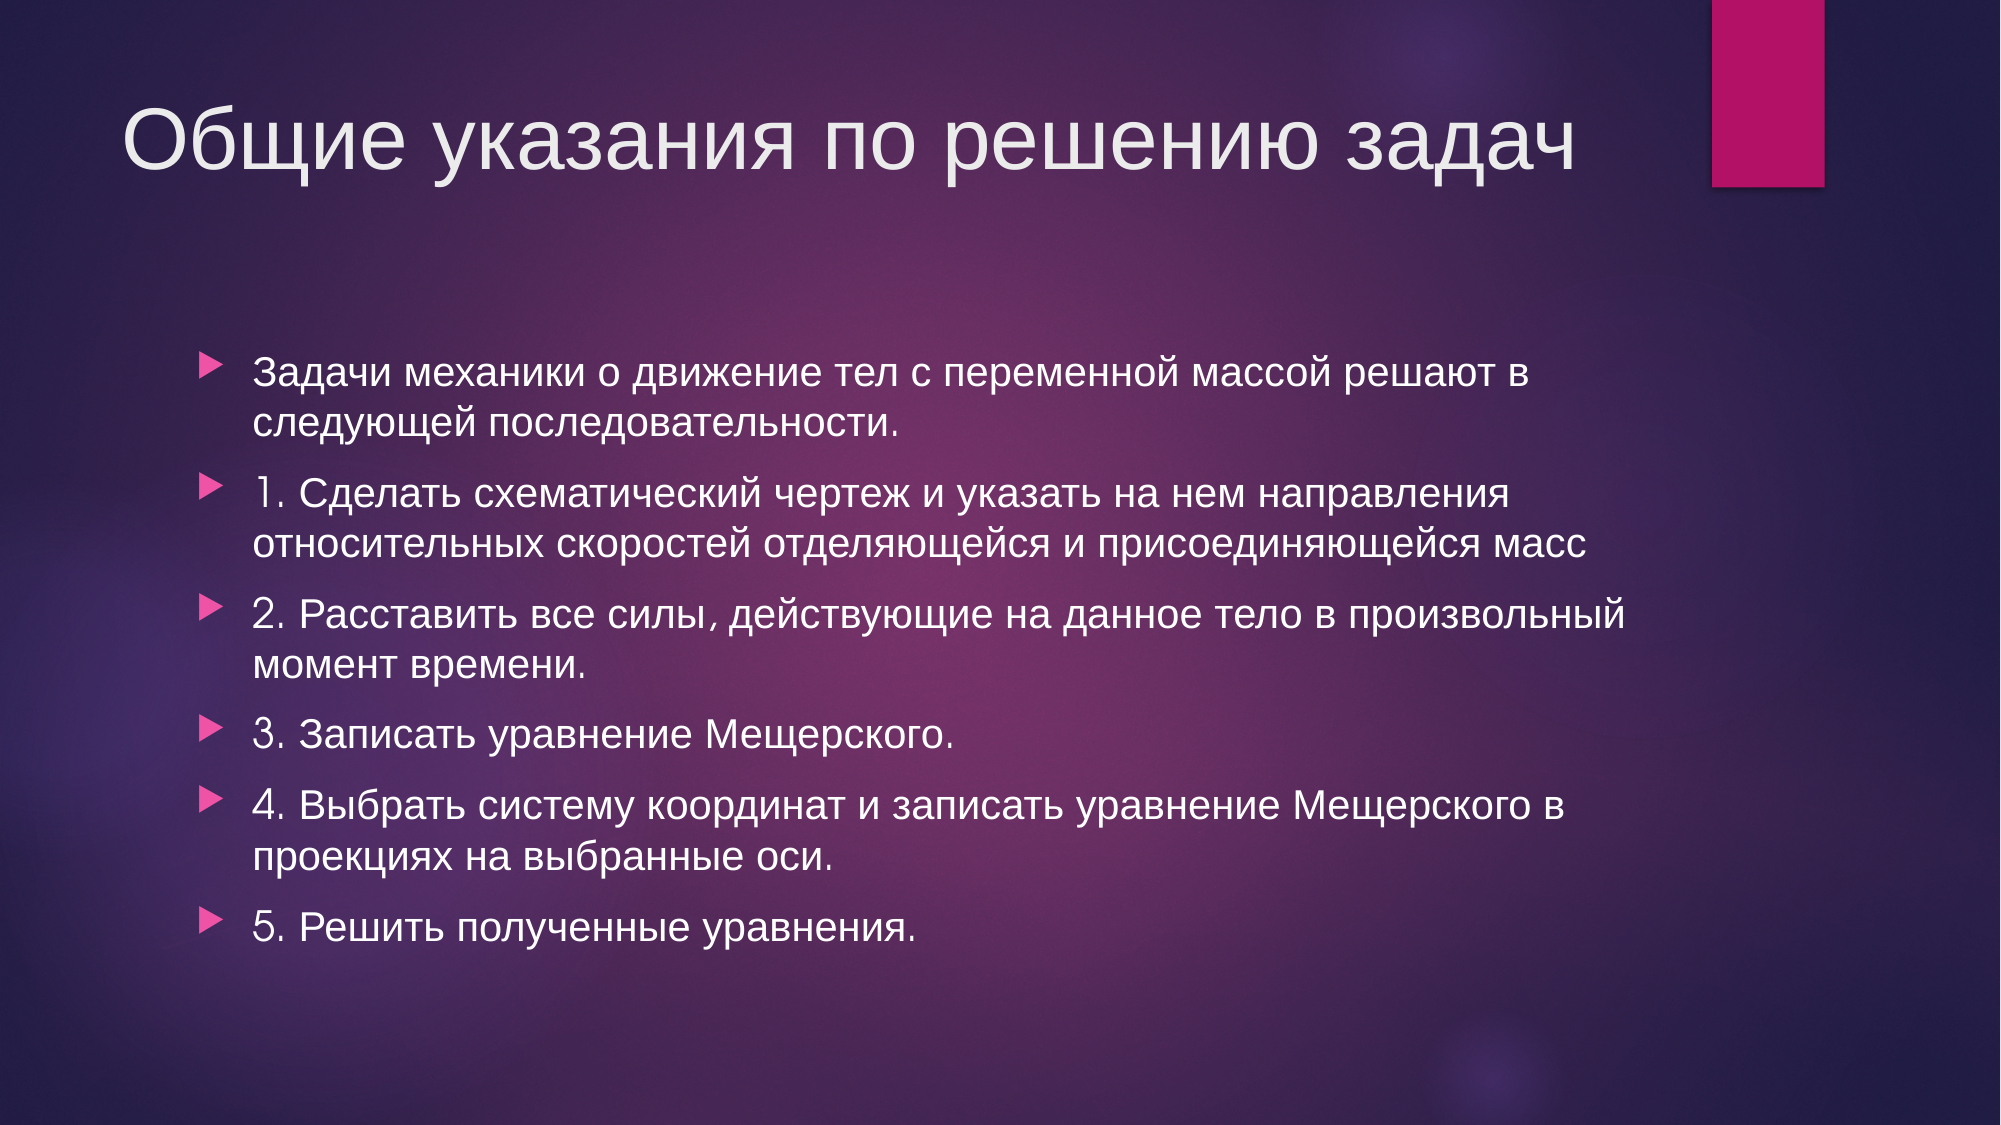

# Общие указания по решению задач
Задачи механики о движение тел с переменной массой решают в следующей последовательности.
1. Сделать схематический чертеж и указать на нем направления относительных скоростей отделяющейся и присоединяющейся масс
2. Расставить все силы, действующие на данное тело в произвольный момент времени.
3. Записать уравнение Мещерского.
4. Выбрать систему координат и записать уравнение Мещерского в проекциях на выбранные оси.
5. Решить полученные уравнения.